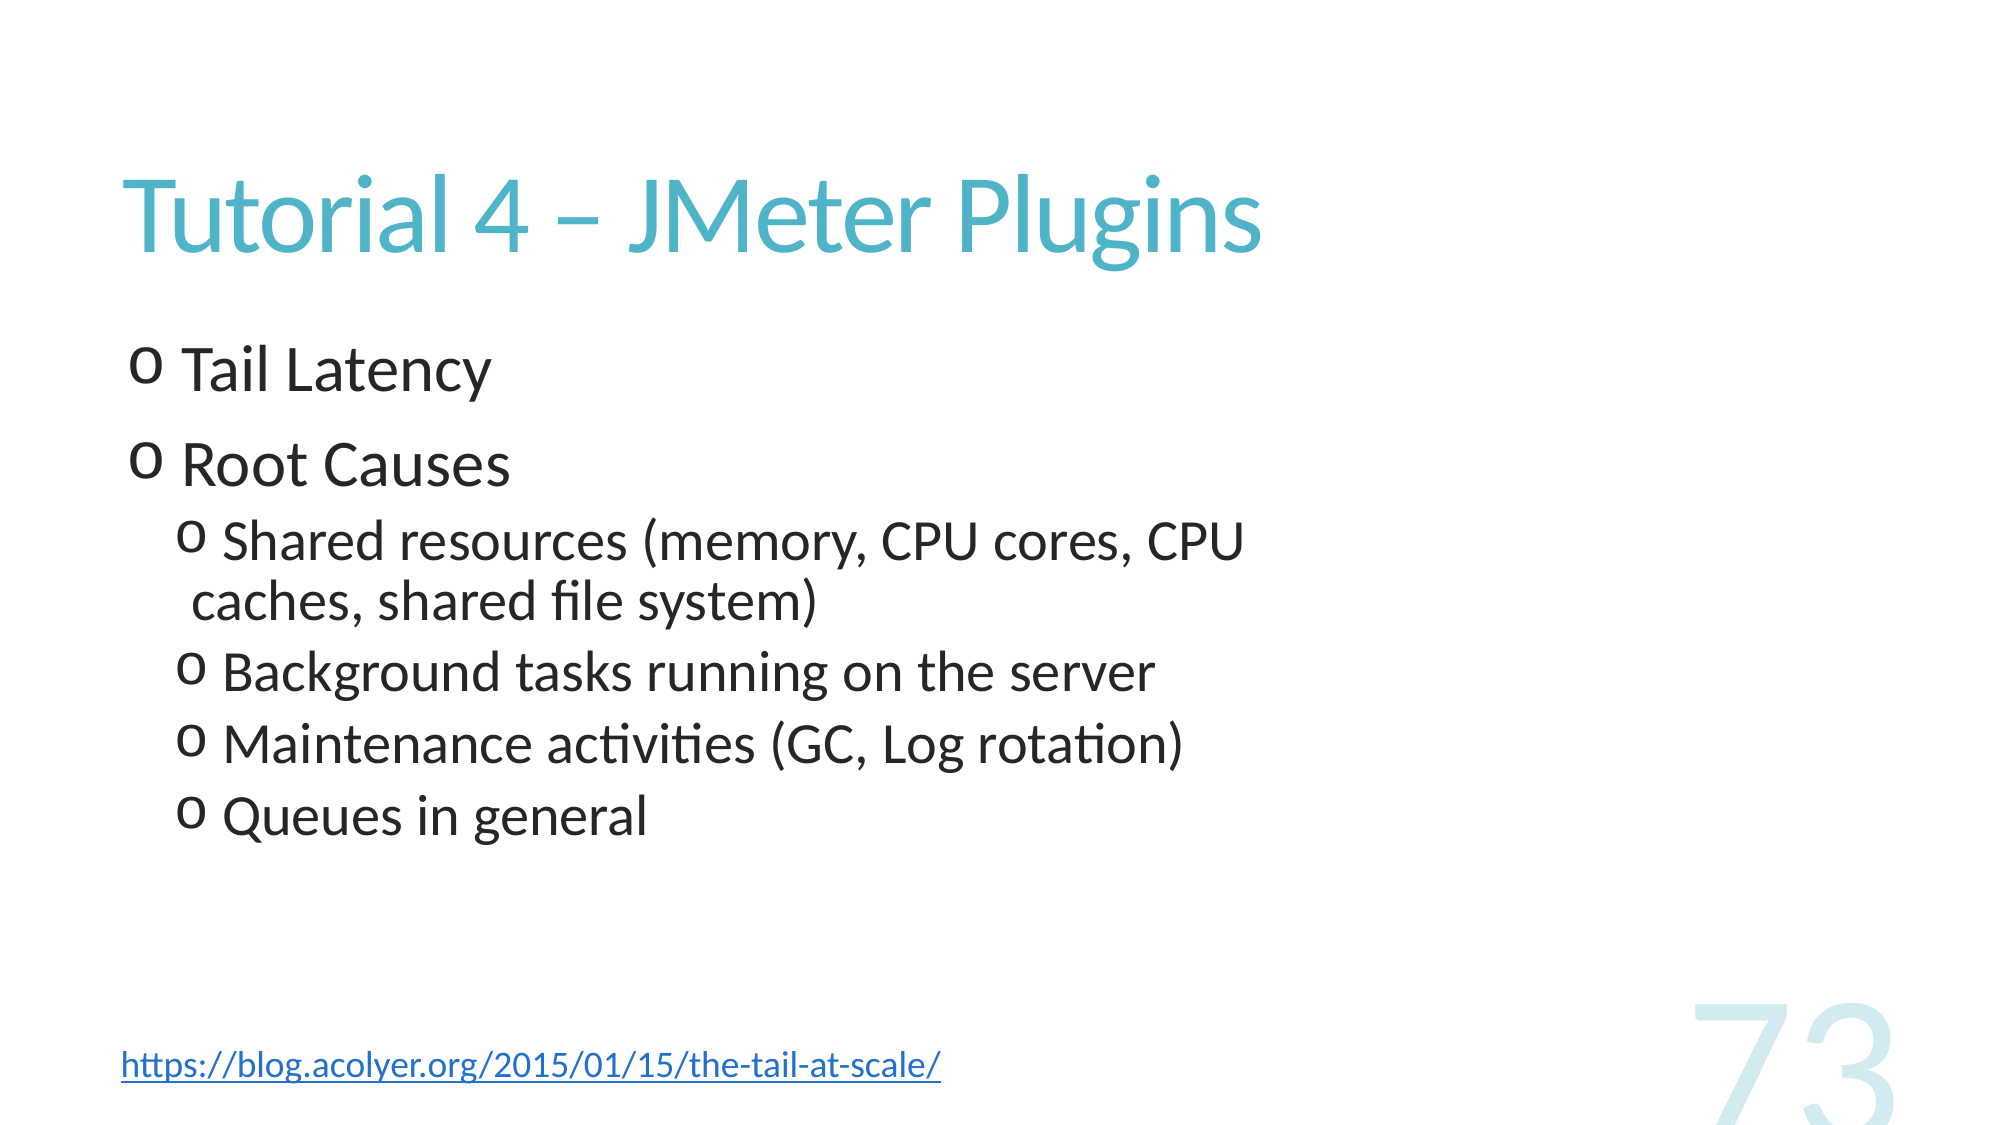

# Tutorial 4 – JMeter Plugins
 Tail Latency
 Root Causes
 Shared resources (memory, CPU cores, CPU caches, shared file system)
 Background tasks running on the server
 Maintenance activities (GC, Log rotation)
 Queues in general

73
https://blog.acolyer.org/2015/01/15/the-tail-at-scale/